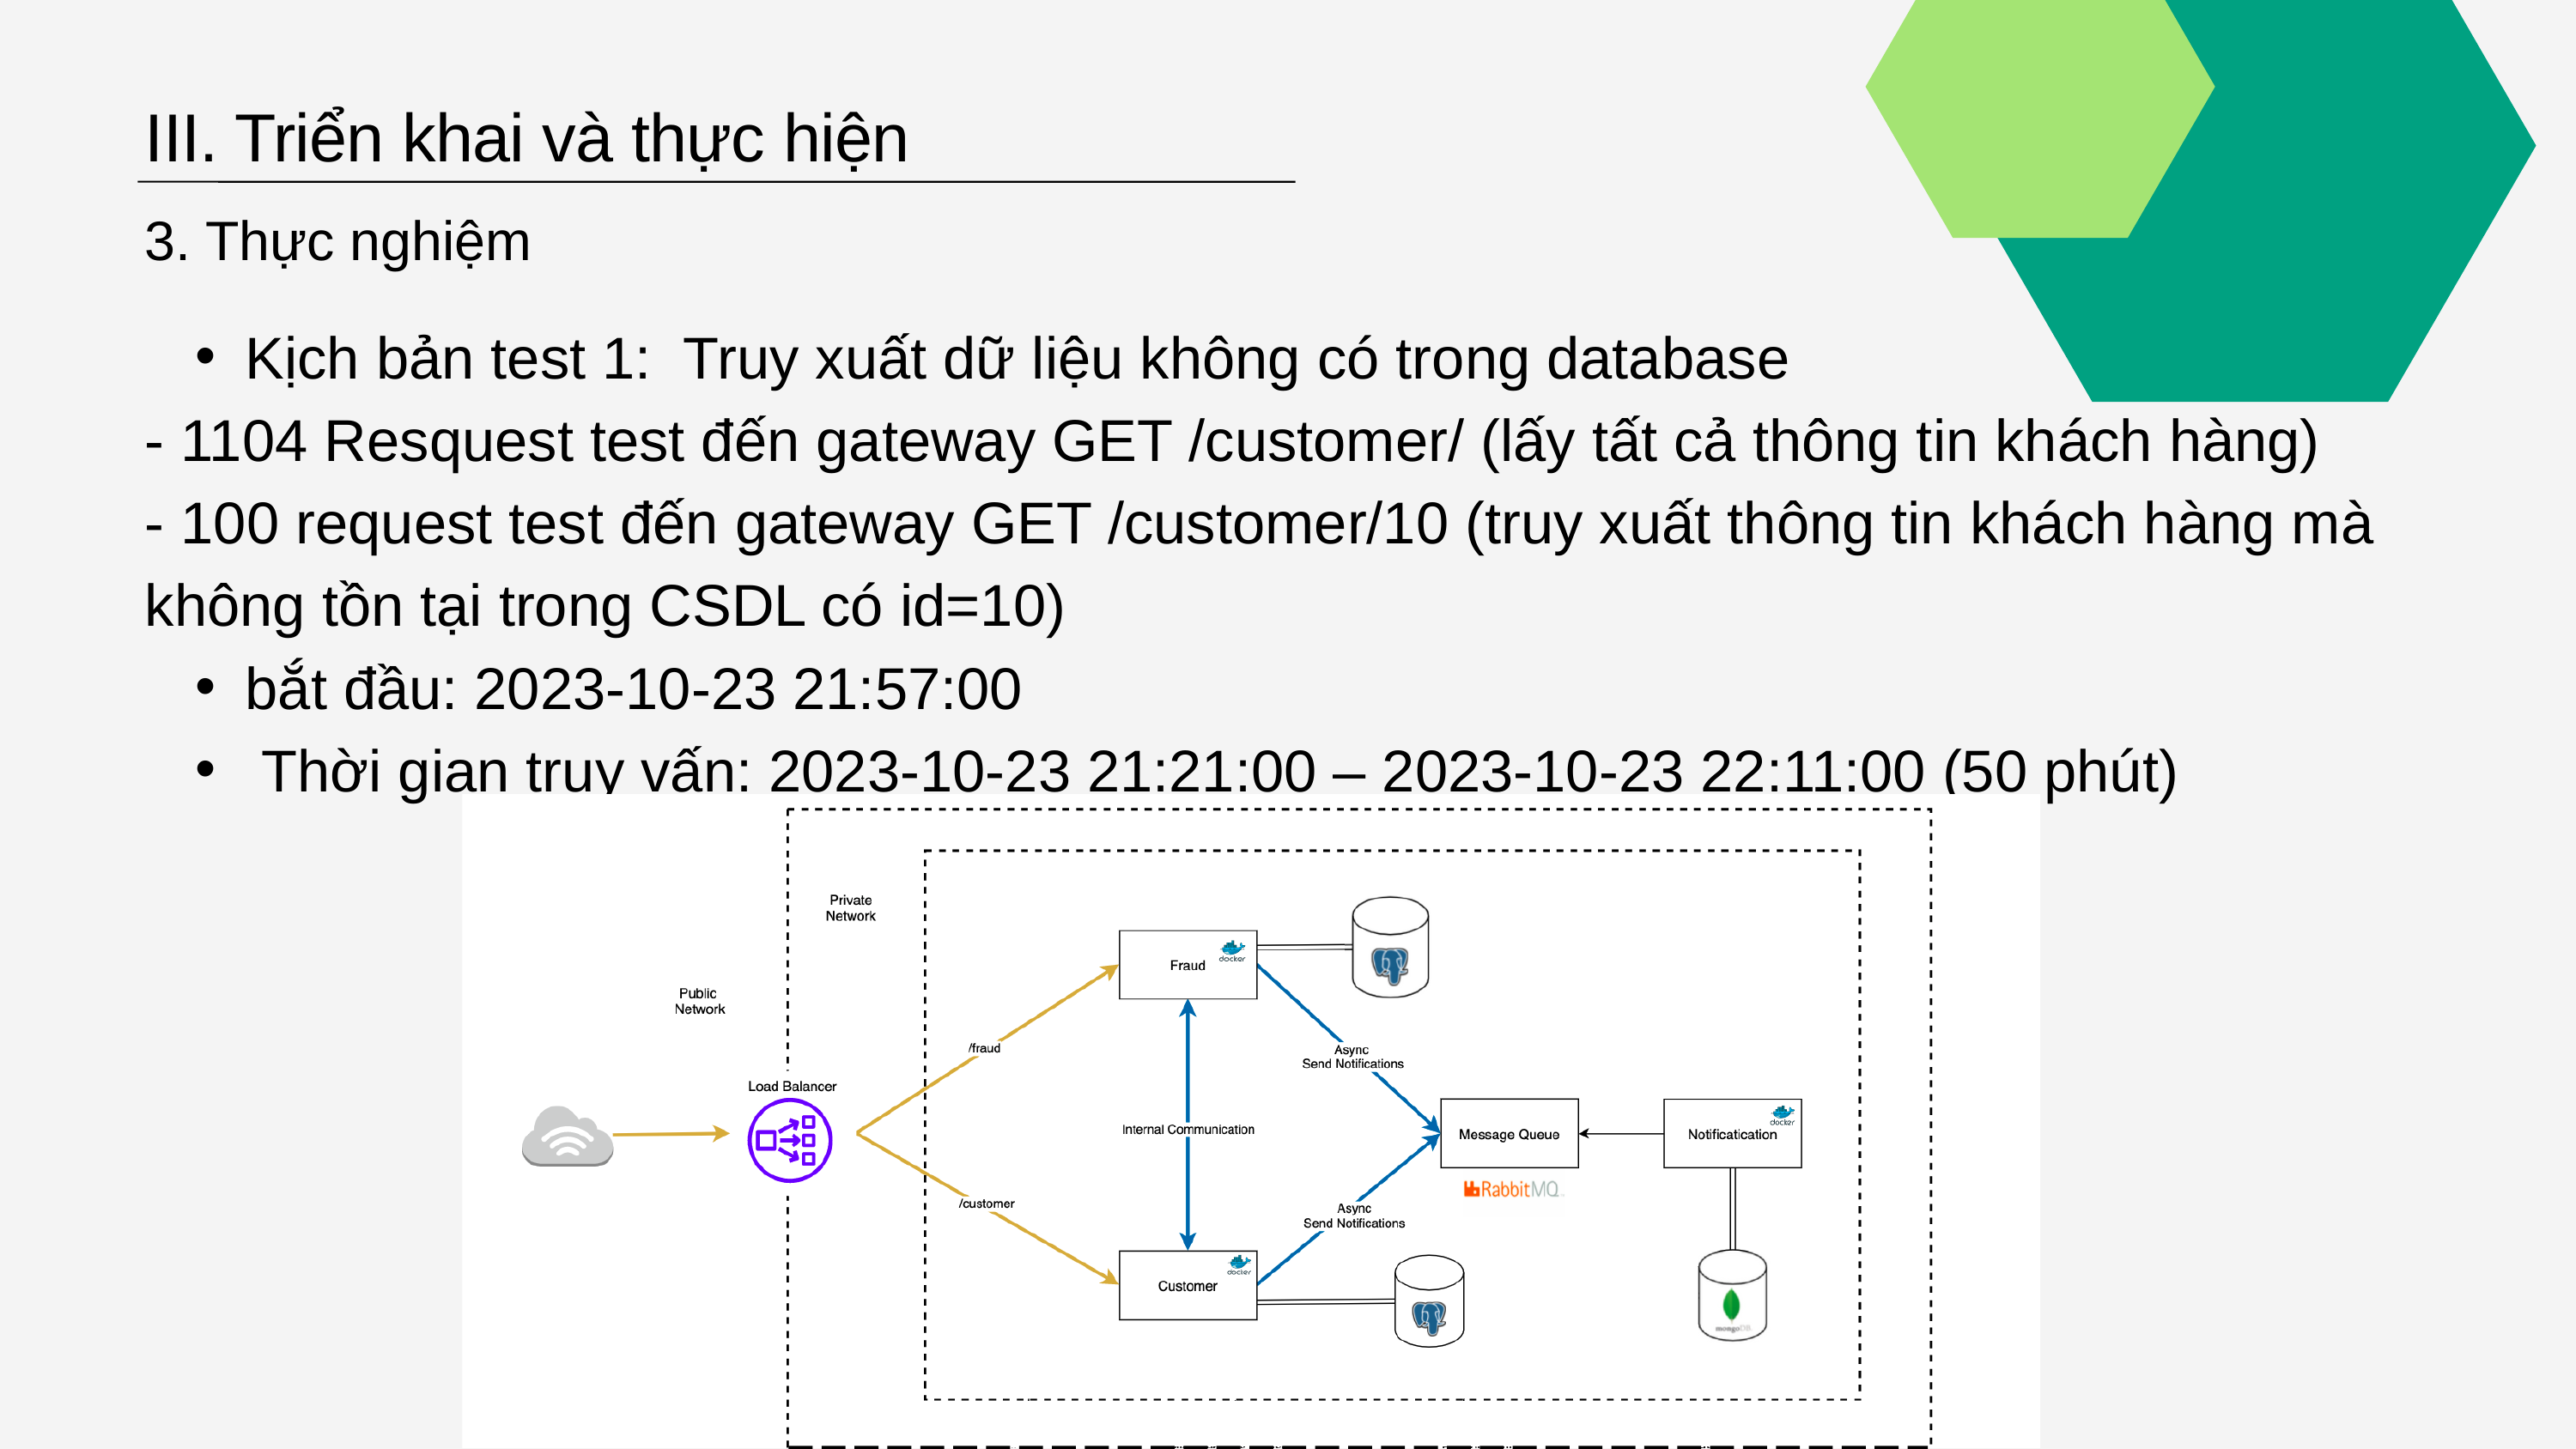

III. Triển khai và thực hiện

3. Thực nghiệm
Kịch bản test 1:  Truy xuất dữ liệu không có trong database
- 1104 Resquest test đến gateway GET /customer/ (lấy tất cả thông tin khách hàng)
- 100 request test đến gateway GET /customer/10 (truy xuất thông tin khách hàng mà không tồn tại trong CSDL có id=10)
bắt đầu: 2023-10-23 21:57:00
 Thời gian truy vấn: 2023-10-23 21:21:00 – 2023-10-23 22:11:00 (50 phút)